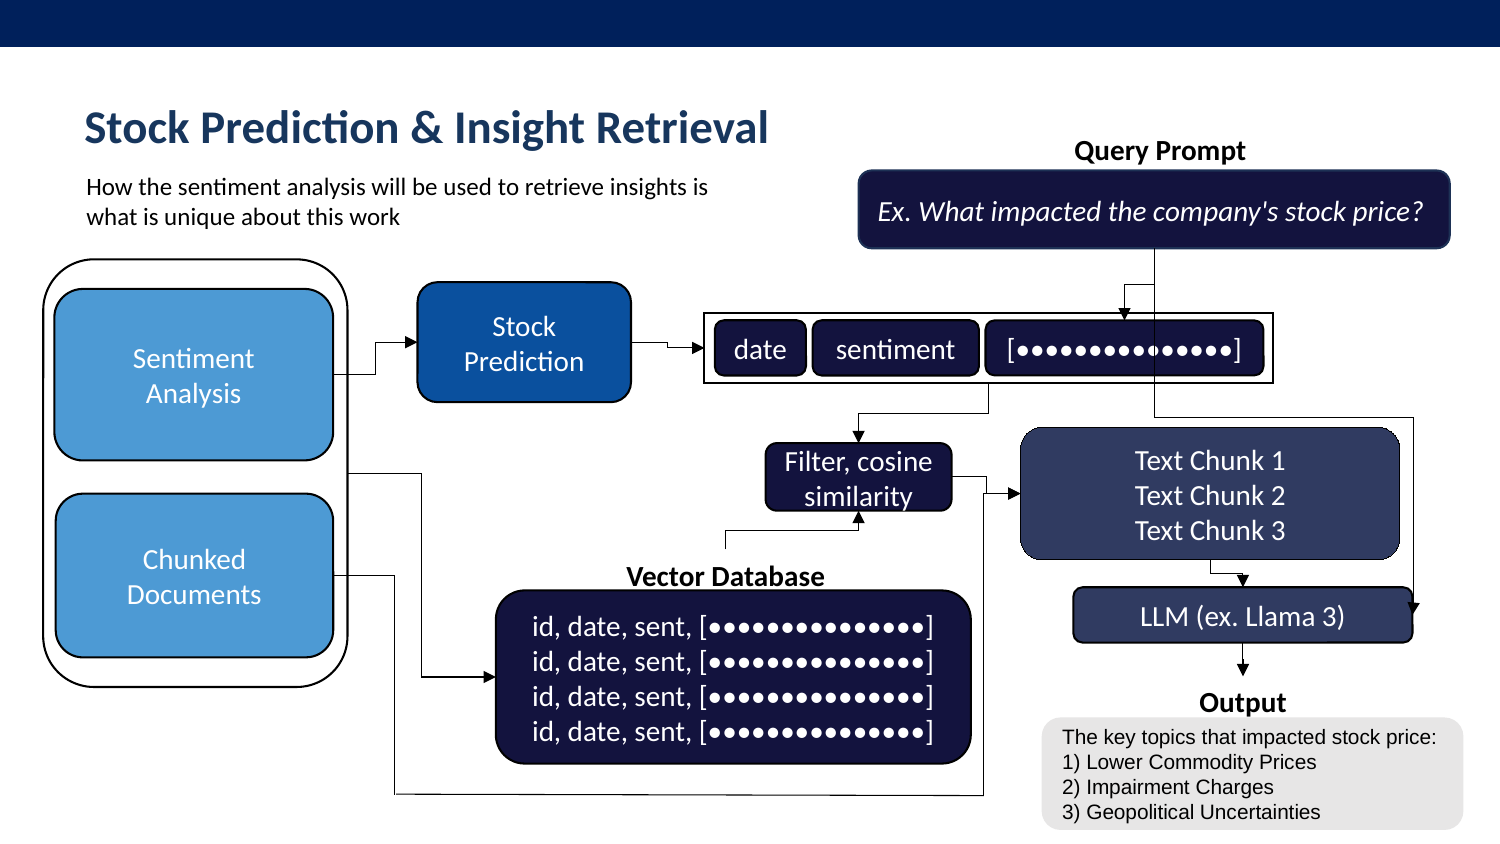

Stock Prediction & Insight Retrieval
Query Prompt
How the sentiment analysis will be used to retrieve insights is what is unique about this work
Ex. What impacted the company's stock price?

Stock Prediction
Sentiment
Analysis

[•••••••••••••••]
date
sentiment
Text Chunk 1
Text Chunk 2
Text Chunk 3
Filter, cosine similarity
Chunked Documents
Vector Database
LLM (ex. Llama 3)
id, date, sent, [•••••••••••••••]
id, date, sent, [•••••••••••••••]
id, date, sent, [•••••••••••••••]
id, date, sent, [•••••••••••••••]
Output
The key topics that impacted stock price:
1) Lower Commodity Prices
2) Impairment Charges
3) Geopolitical Uncertainties